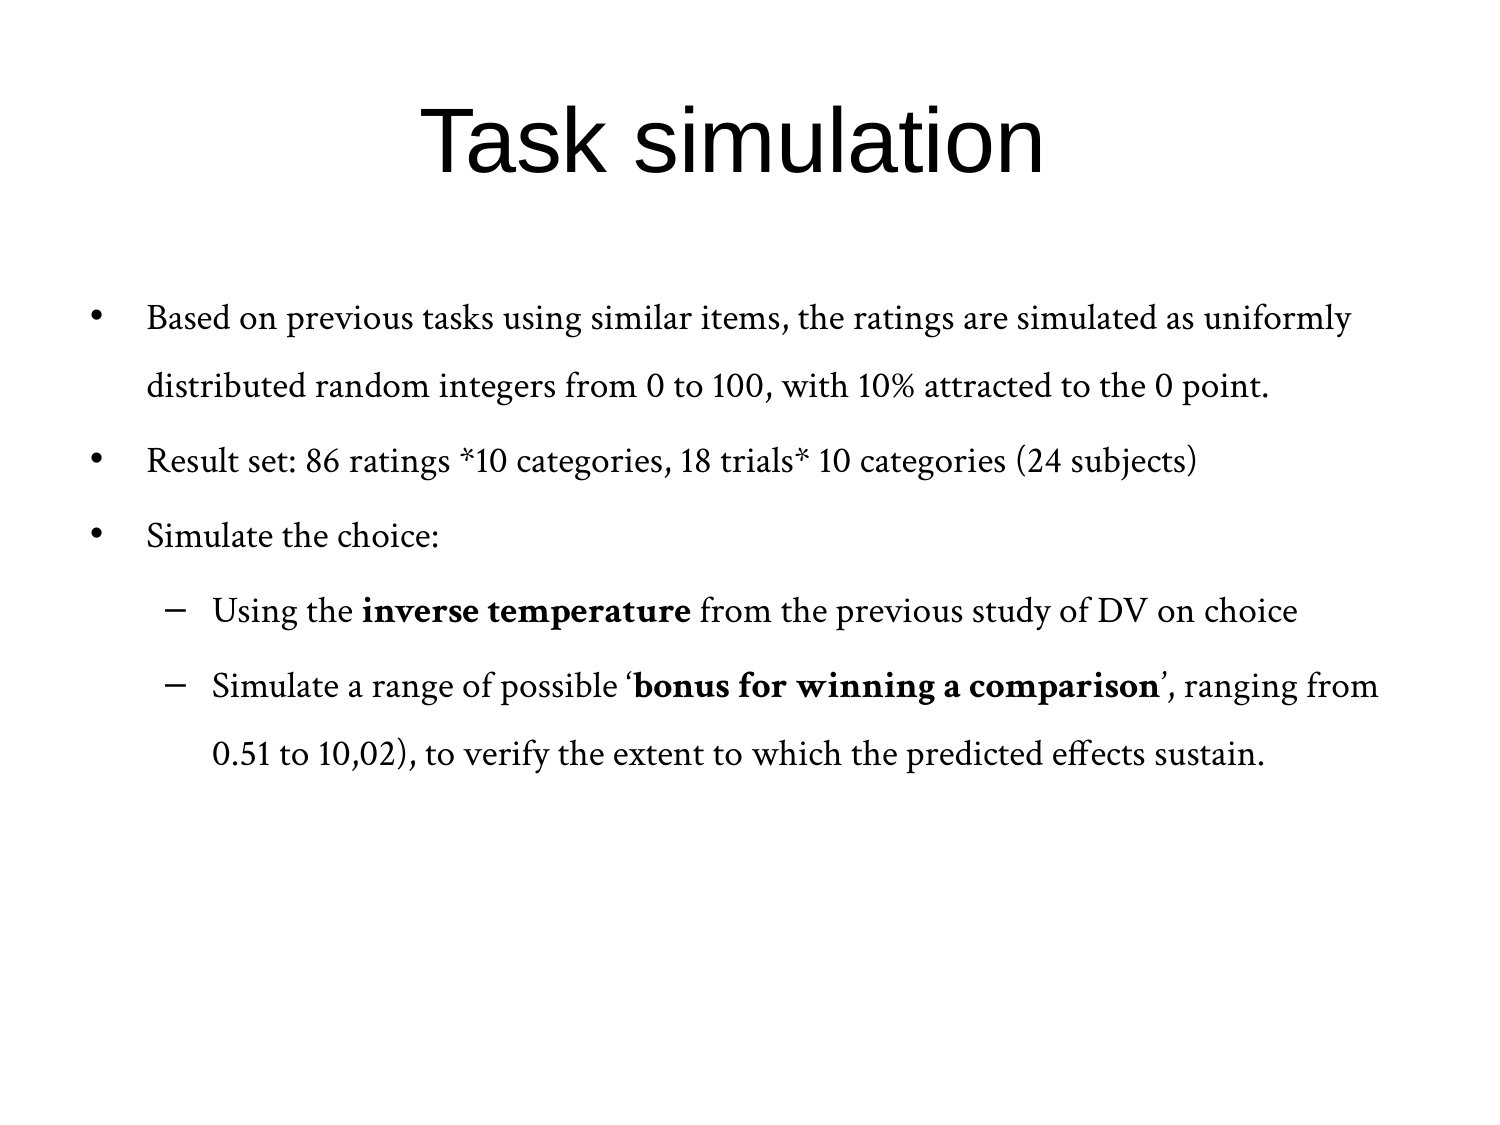

# Task simulation
Based on previous tasks using similar items, the ratings are simulated as uniformly distributed random integers from 0 to 100, with 10% attracted to the 0 point.
Result set: 86 ratings *10 categories, 18 trials* 10 categories (24 subjects)
Simulate the choice:
Using the inverse temperature from the previous study of DV on choice
Simulate a range of possible ‘bonus for winning a comparison’, ranging from 0.51 to 10,02), to verify the extent to which the predicted effects sustain.